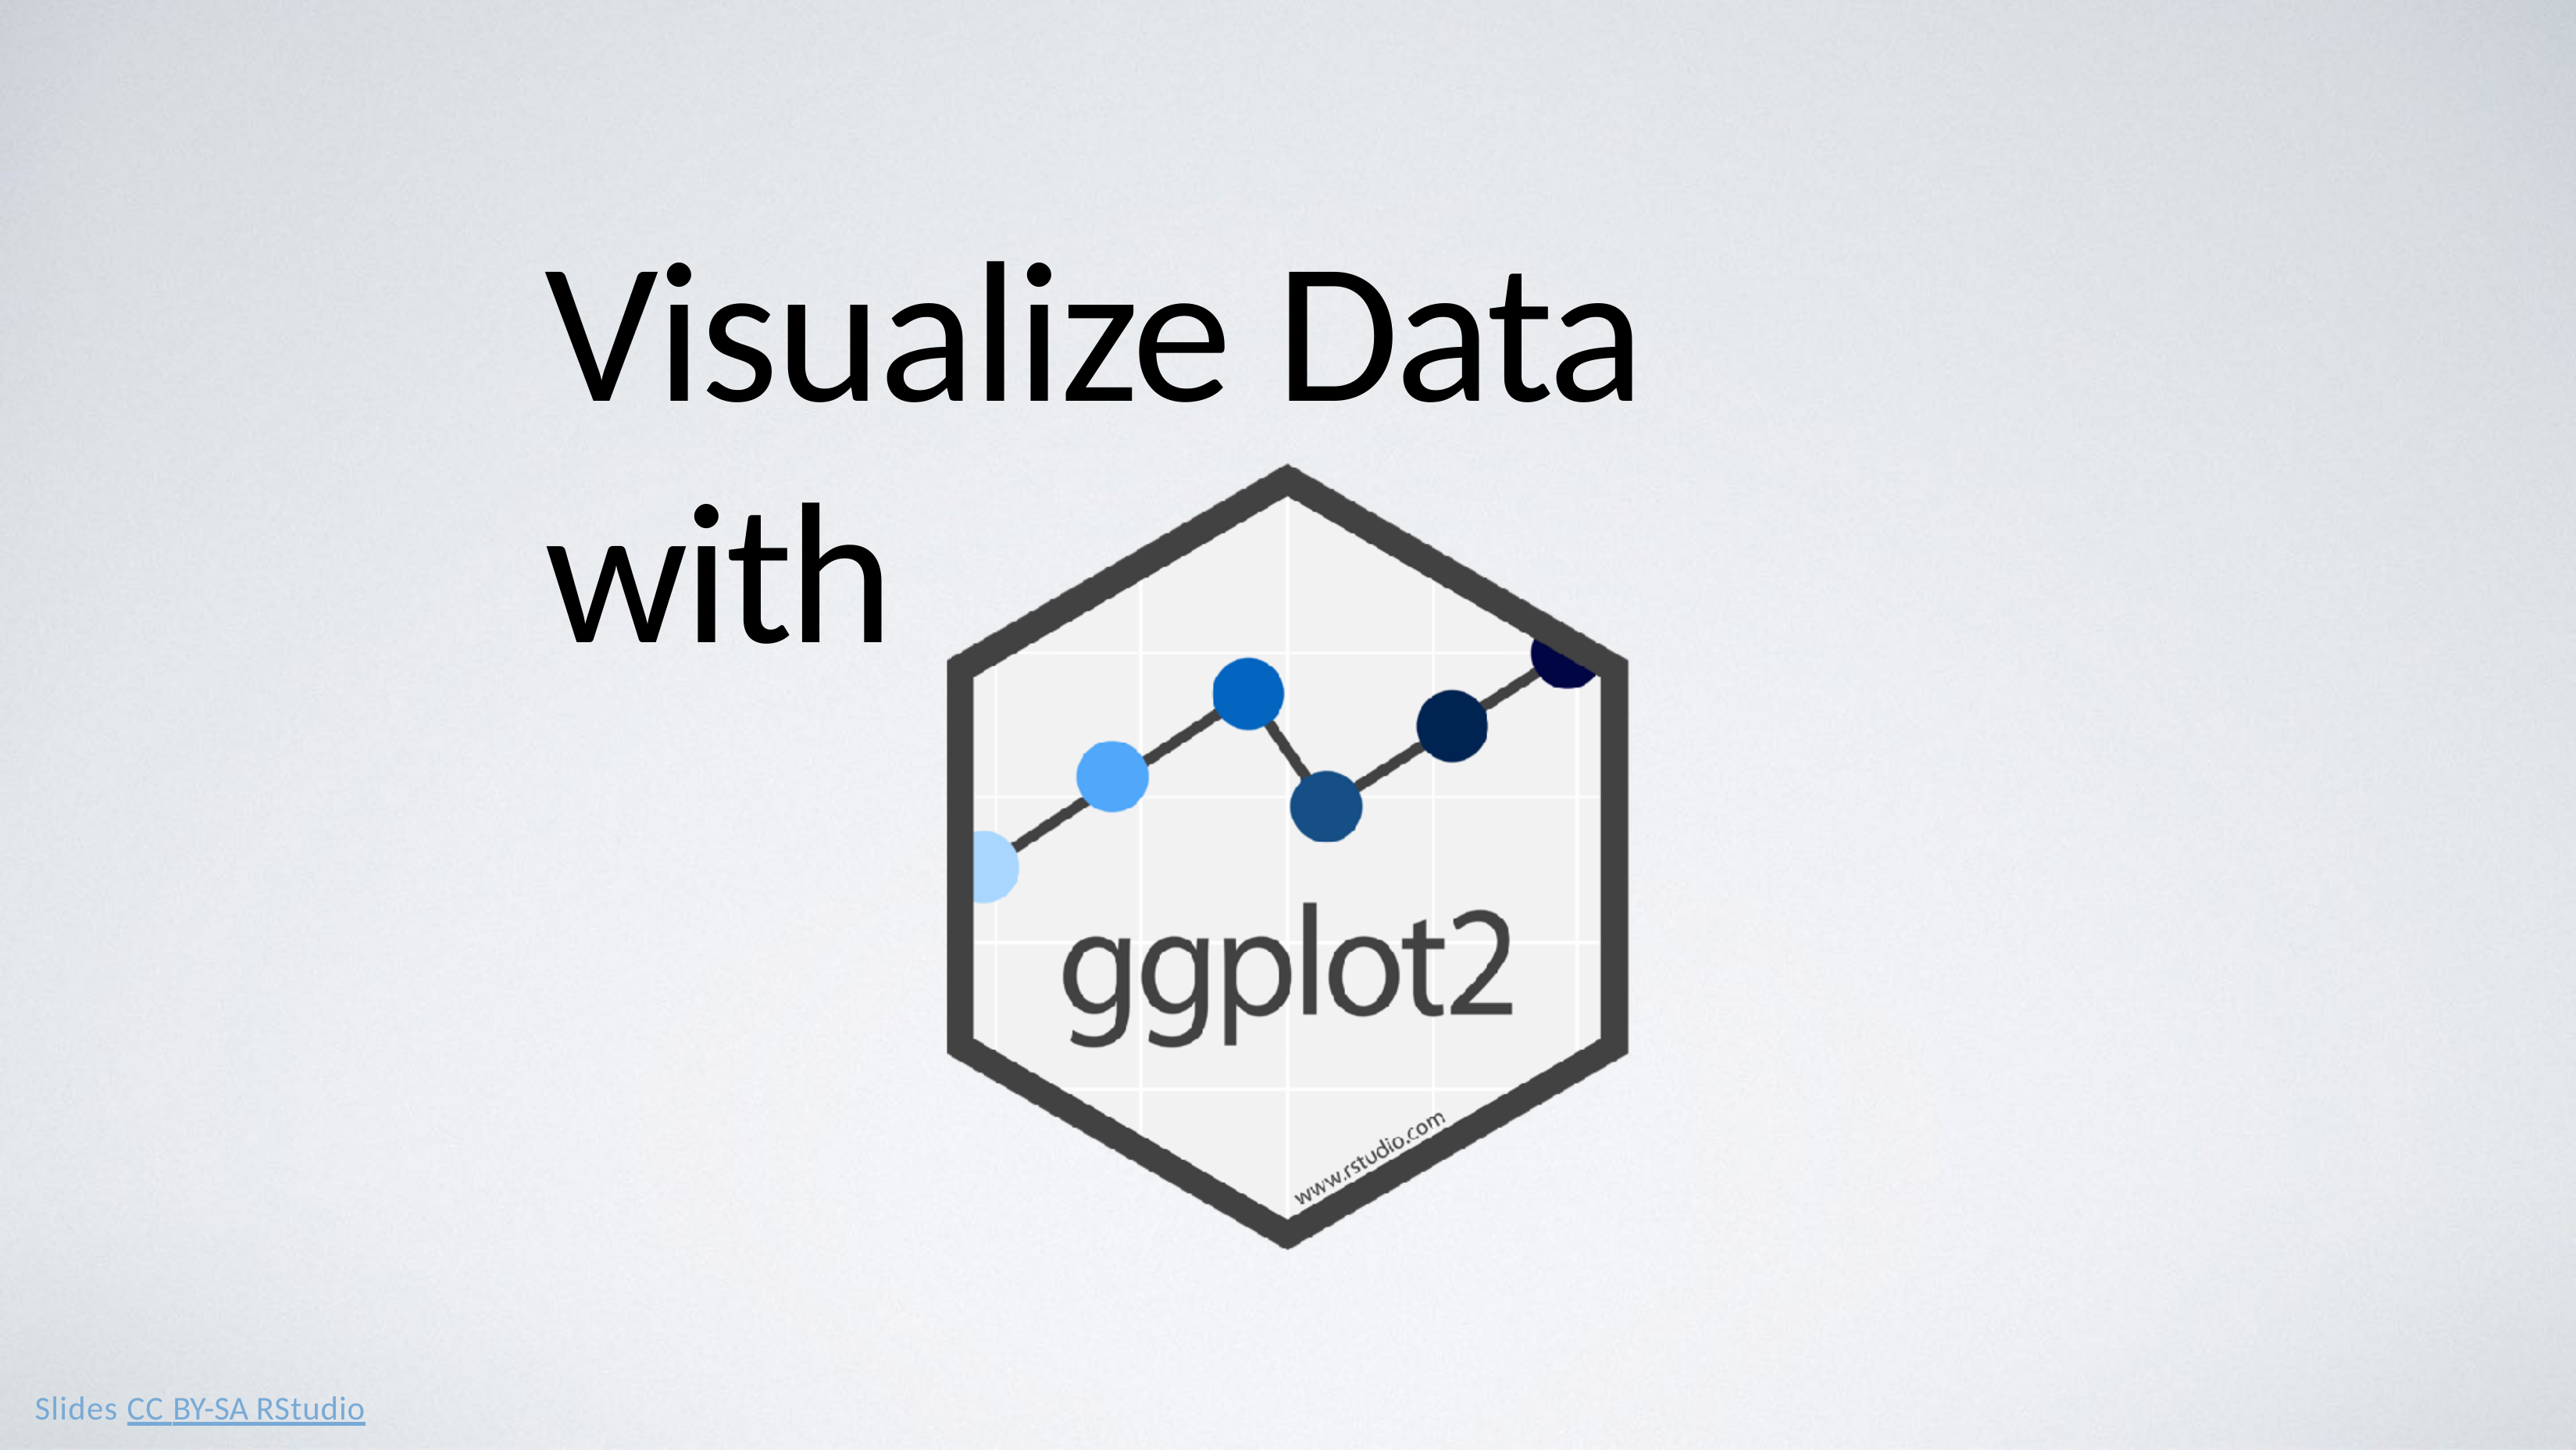

# Visualize Data with

Slides CC BY-SA RStudio